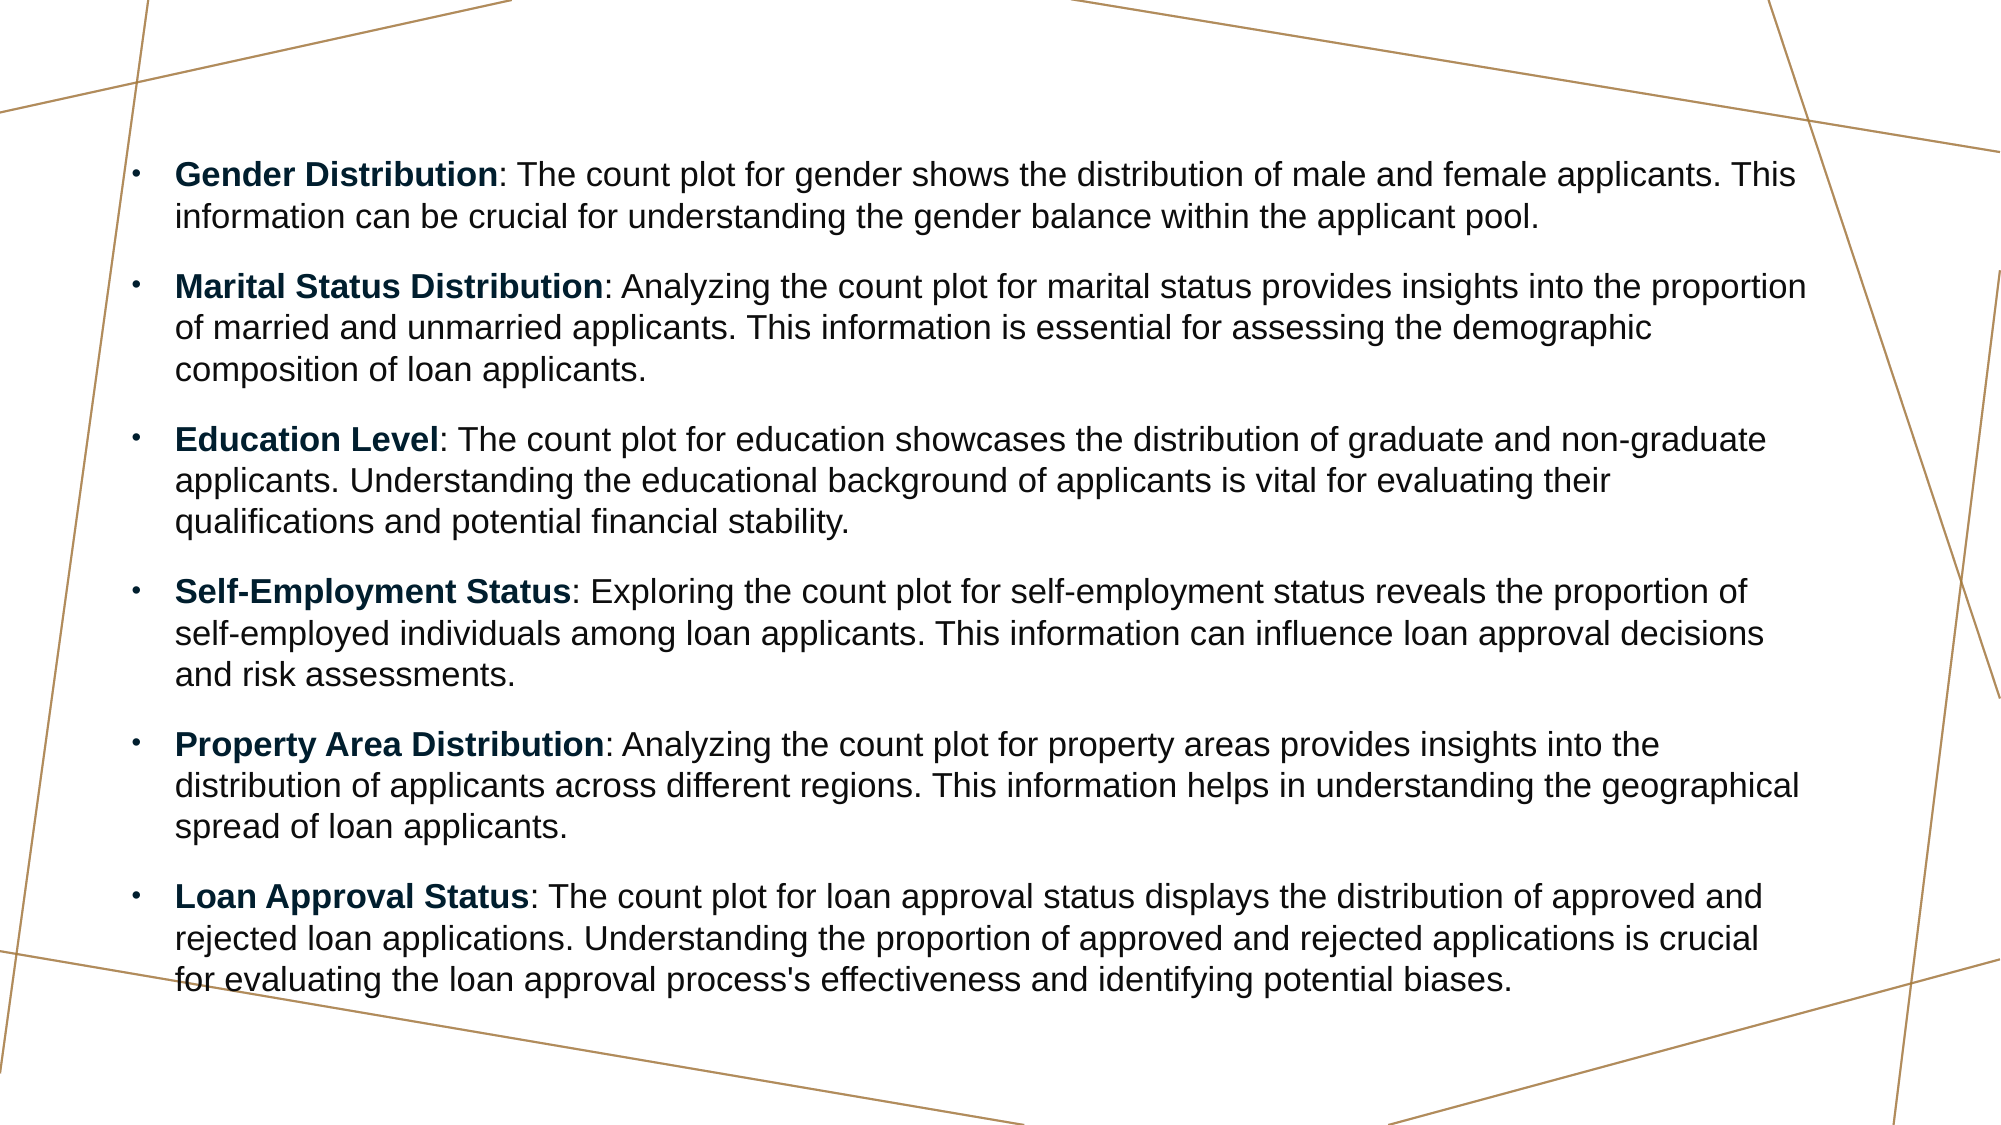

Gender Distribution: The count plot for gender shows the distribution of male and female applicants. This information can be crucial for understanding the gender balance within the applicant pool.
Marital Status Distribution: Analyzing the count plot for marital status provides insights into the proportion of married and unmarried applicants. This information is essential for assessing the demographic composition of loan applicants.
Education Level: The count plot for education showcases the distribution of graduate and non-graduate applicants. Understanding the educational background of applicants is vital for evaluating their qualifications and potential financial stability.
Self-Employment Status: Exploring the count plot for self-employment status reveals the proportion of self-employed individuals among loan applicants. This information can influence loan approval decisions and risk assessments.
Property Area Distribution: Analyzing the count plot for property areas provides insights into the distribution of applicants across different regions. This information helps in understanding the geographical spread of loan applicants.
Loan Approval Status: The count plot for loan approval status displays the distribution of approved and rejected loan applications. Understanding the proportion of approved and rejected applications is crucial for evaluating the loan approval process's effectiveness and identifying potential biases.